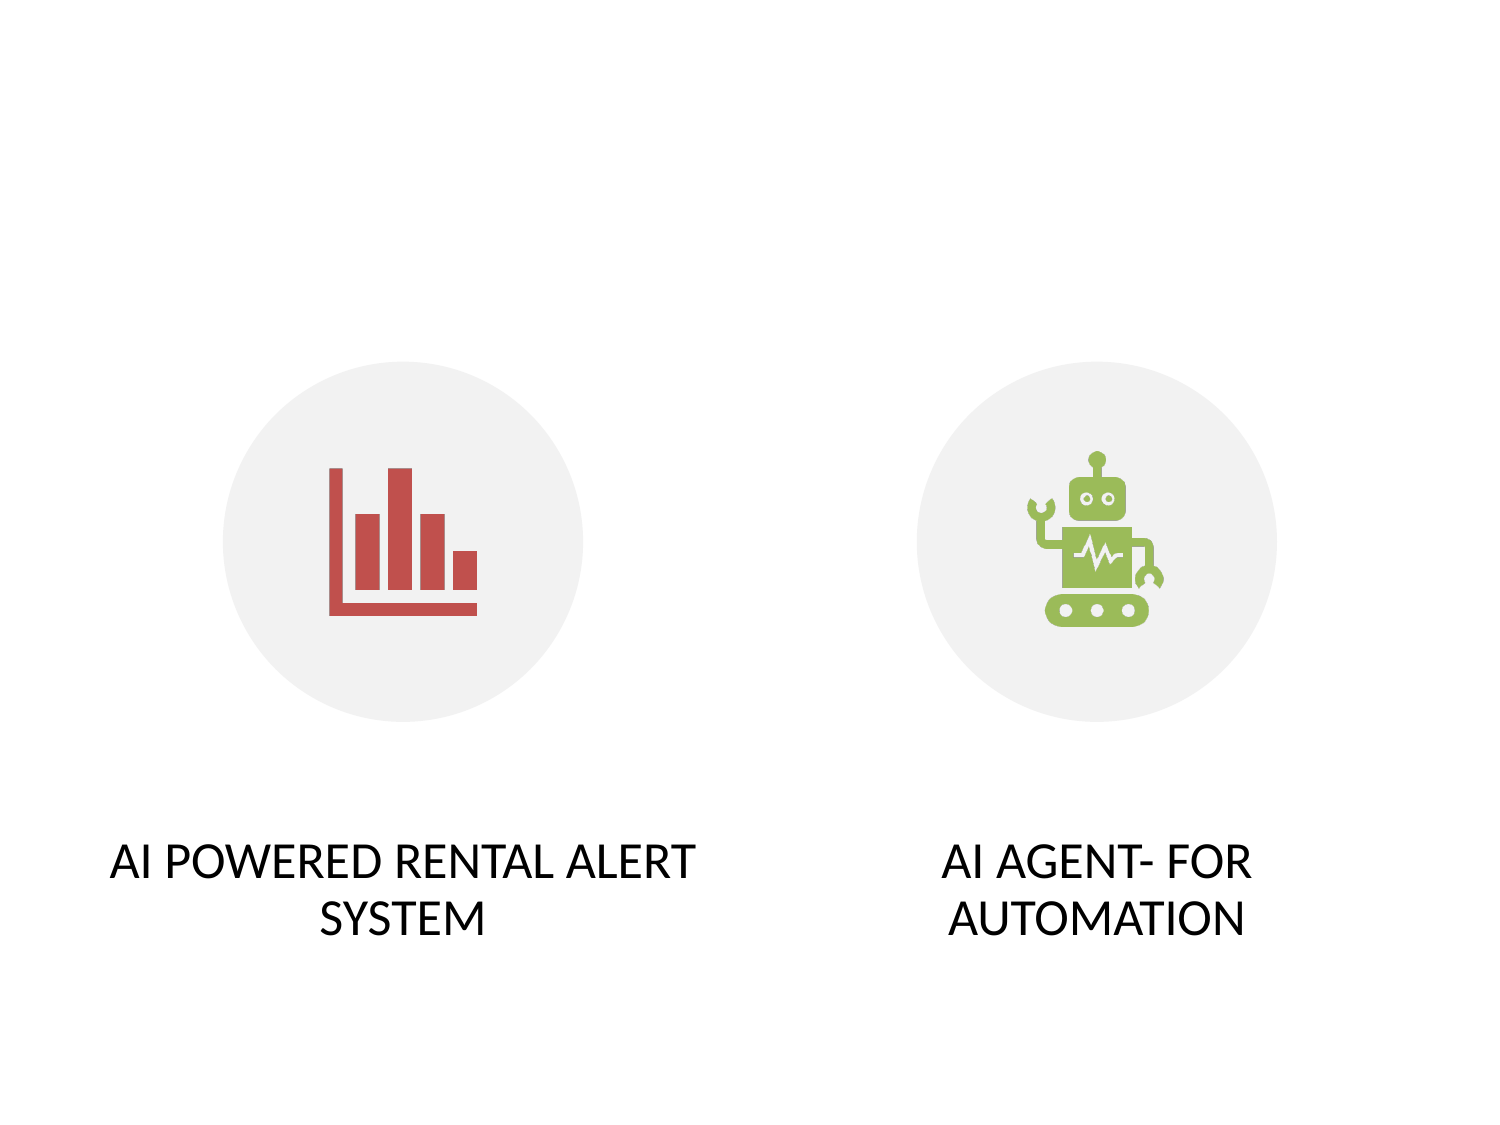

#
AI powered rental alert system
AI Agent- for automation